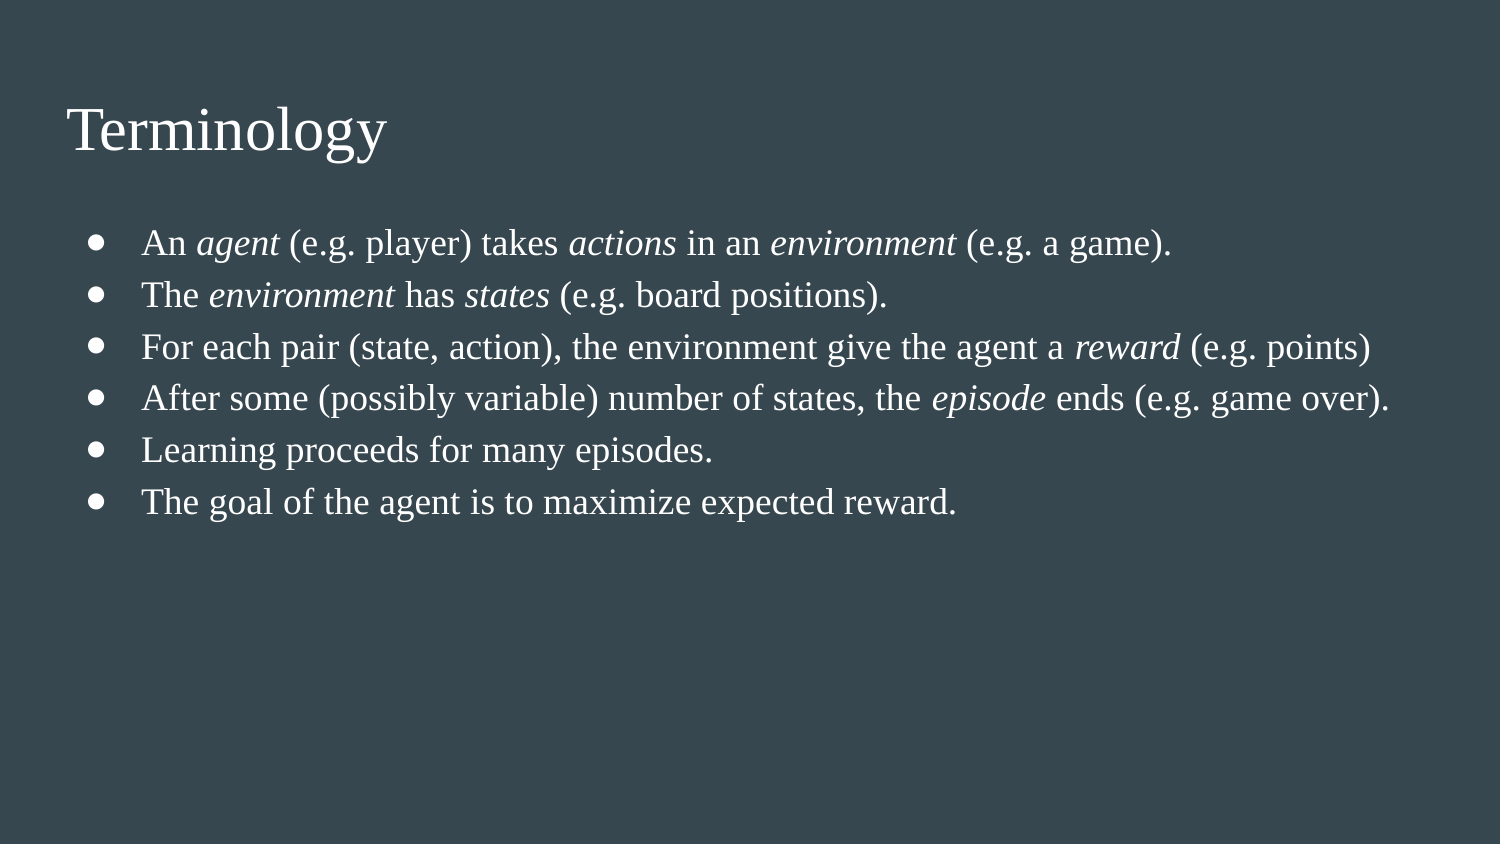

# Terminology
An agent (e.g. player) takes actions in an environment (e.g. a game).
The environment has states (e.g. board positions).
For each pair (state, action), the environment give the agent a reward (e.g. points)
After some (possibly variable) number of states, the episode ends (e.g. game over).
Learning proceeds for many episodes.
The goal of the agent is to maximize expected reward.